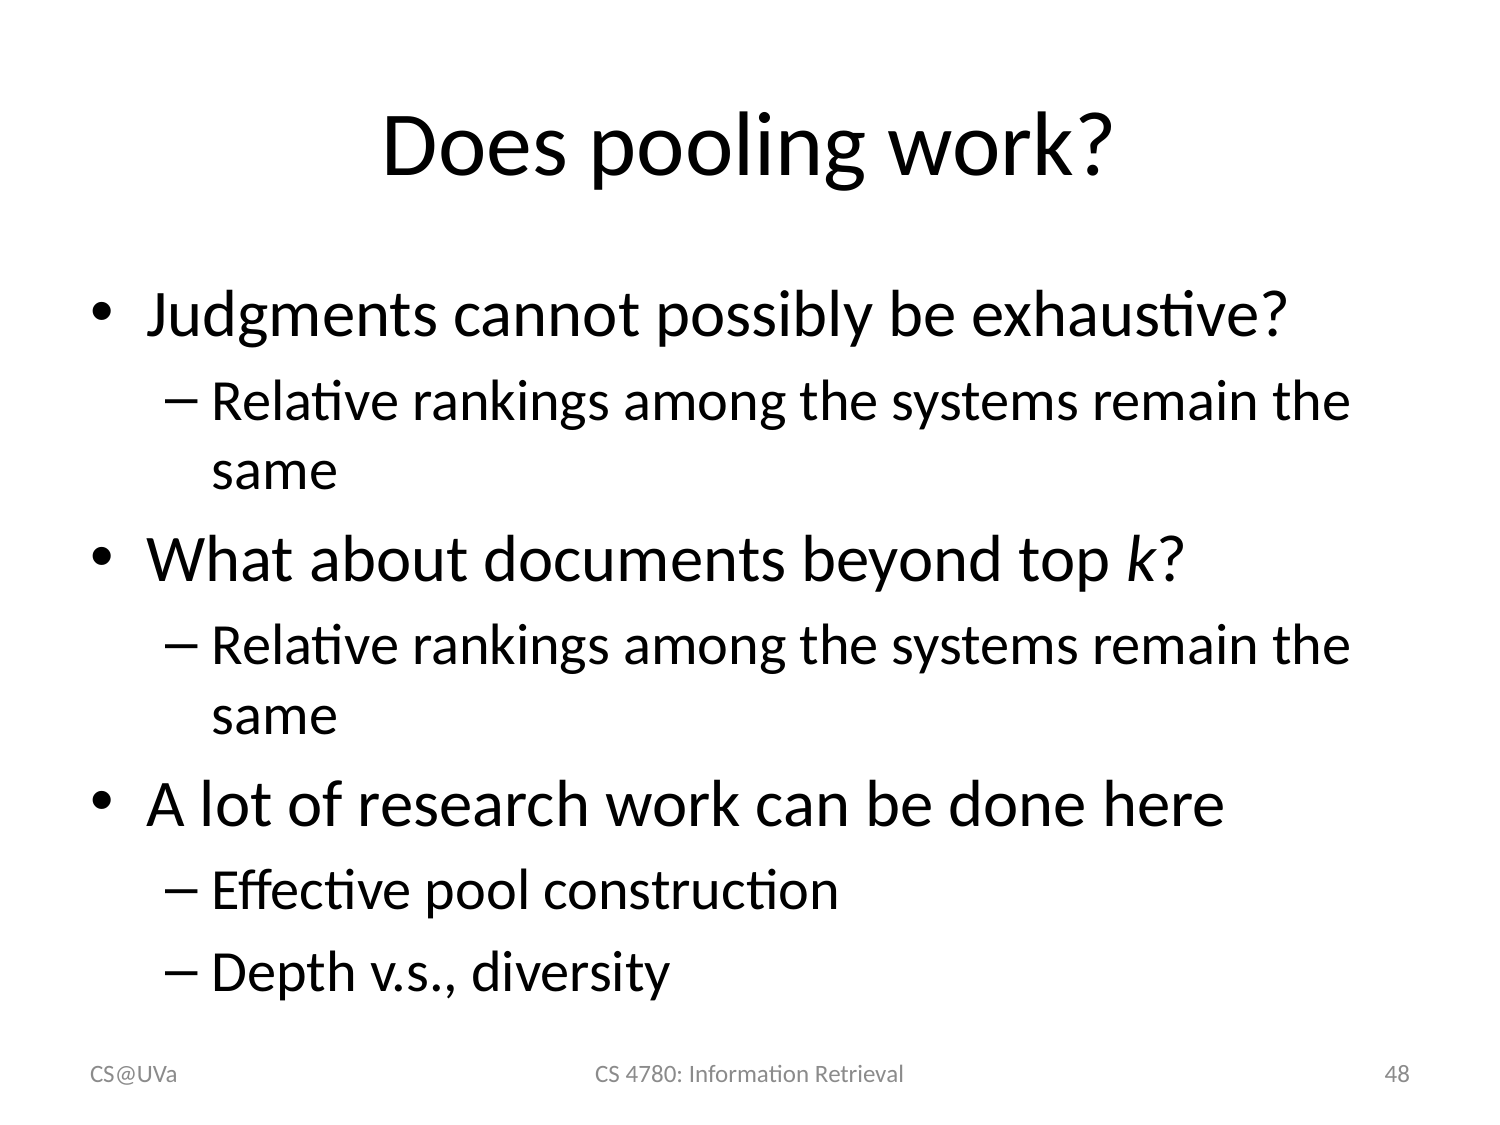

# Does pooling work?
Judgments cannot possibly be exhaustive?
Relative rankings among the systems remain the same
What about documents beyond top k?
Relative rankings among the systems remain the same
A lot of research work can be done here
Effective pool construction
Depth v.s., diversity

CS@UVa
CS 4780: Information Retrieval
48